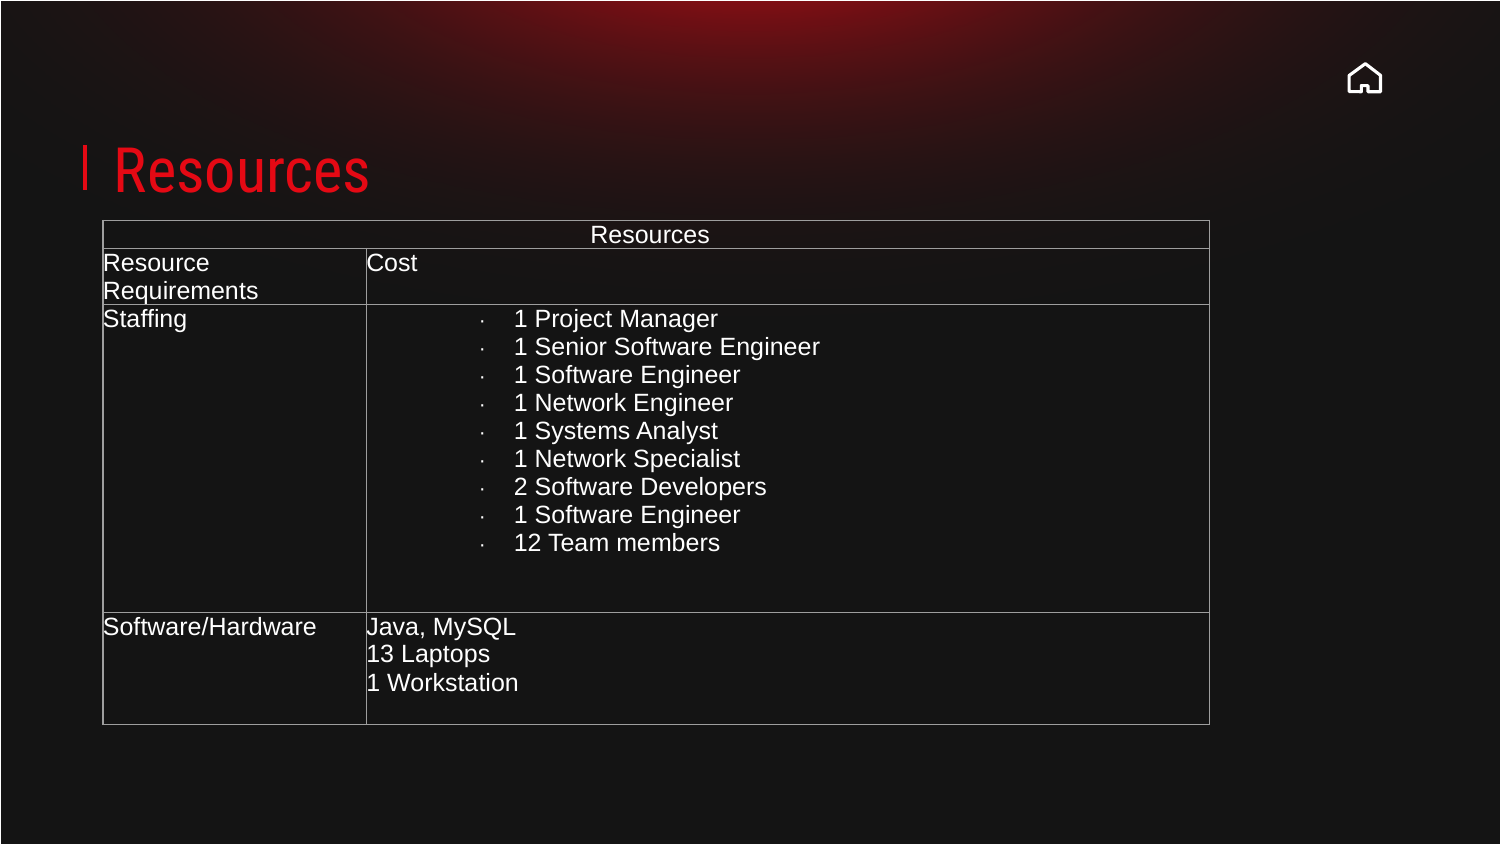

# Resources
| Resources |  |
| --- | --- |
| Resource   Requirements | Cost |
| Staffing | ·       1 Project Manager  ·       1 Senior Software Engineer  ·       1 Software Engineer  ·       1 Network Engineer  ·       1 Systems Analyst  ·       1 Network Specialist  ·       2 Software Developers  ·       1 Software Engineer  ·       12 Team members |
| Software/Hardware | Java, MySQL  13 Laptops   1 Workstation |